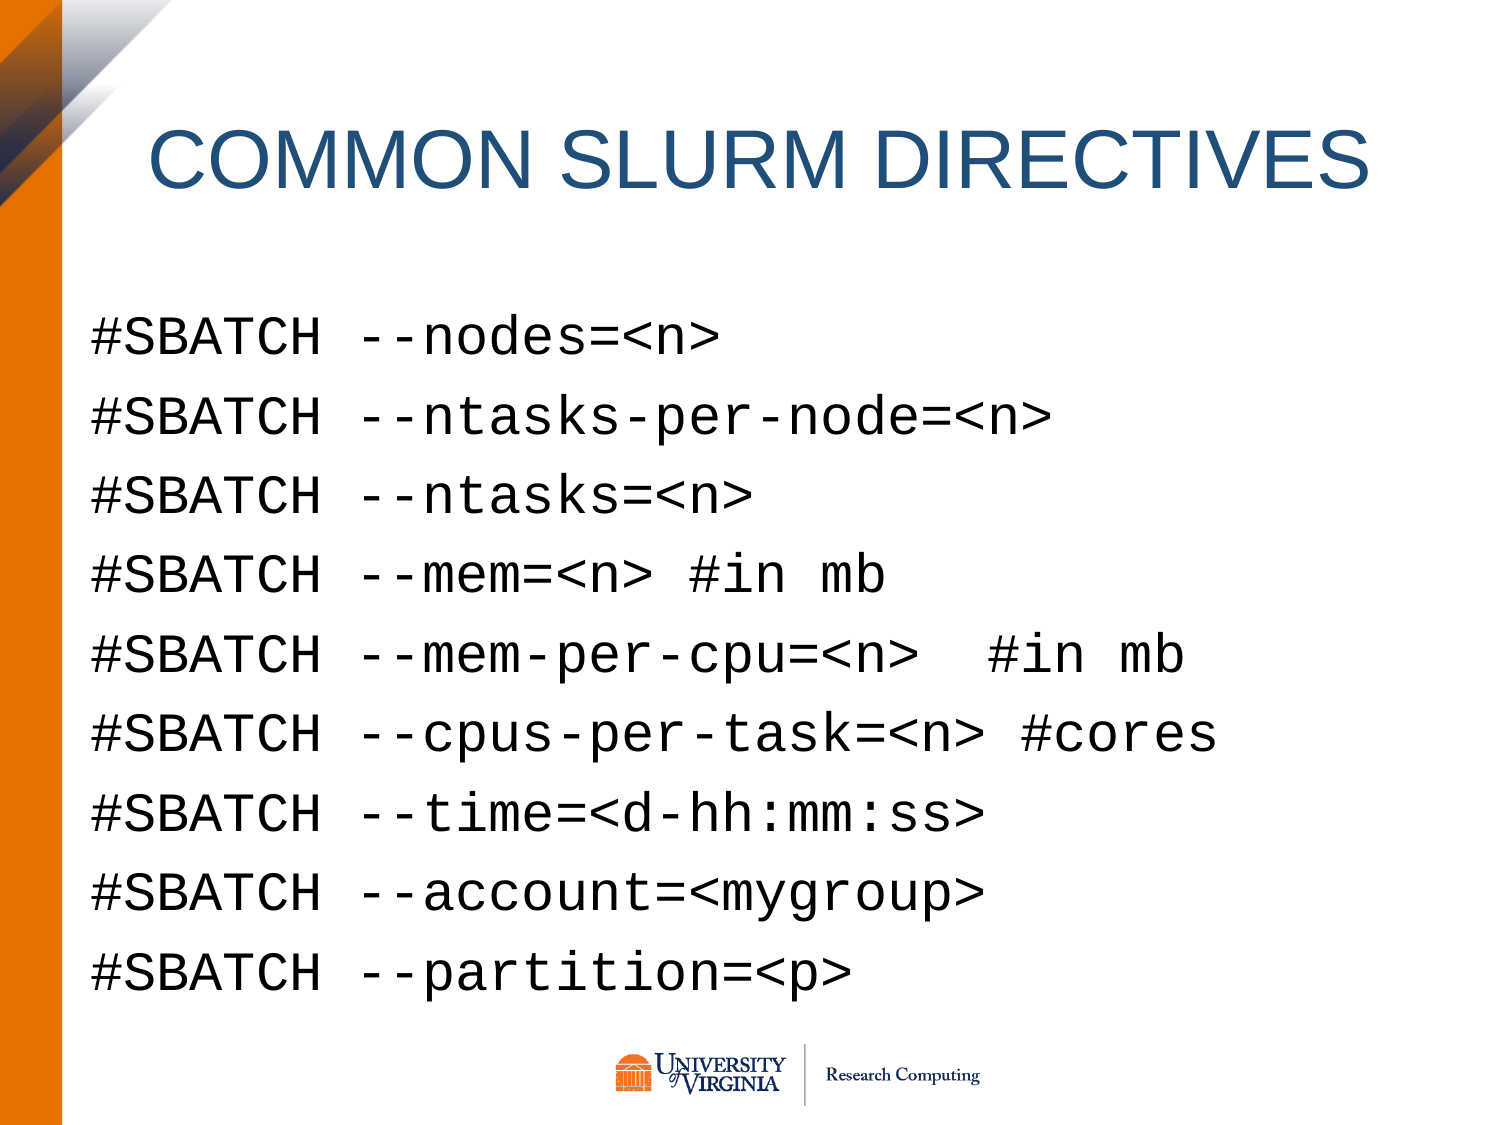

# Common SLURM Directives
#SBATCH --nodes=<n>
#SBATCH --ntasks-per-node=<n>
#SBATCH --ntasks=<n>
#SBATCH --mem=<n> #in mb
#SBATCH --mem-per-cpu=<n>  #in mb
#SBATCH --cpus-per-task=<n> #cores
#SBATCH --time=<d-hh:mm:ss>
#SBATCH --account=<mygroup>
#SBATCH --partition=<p>